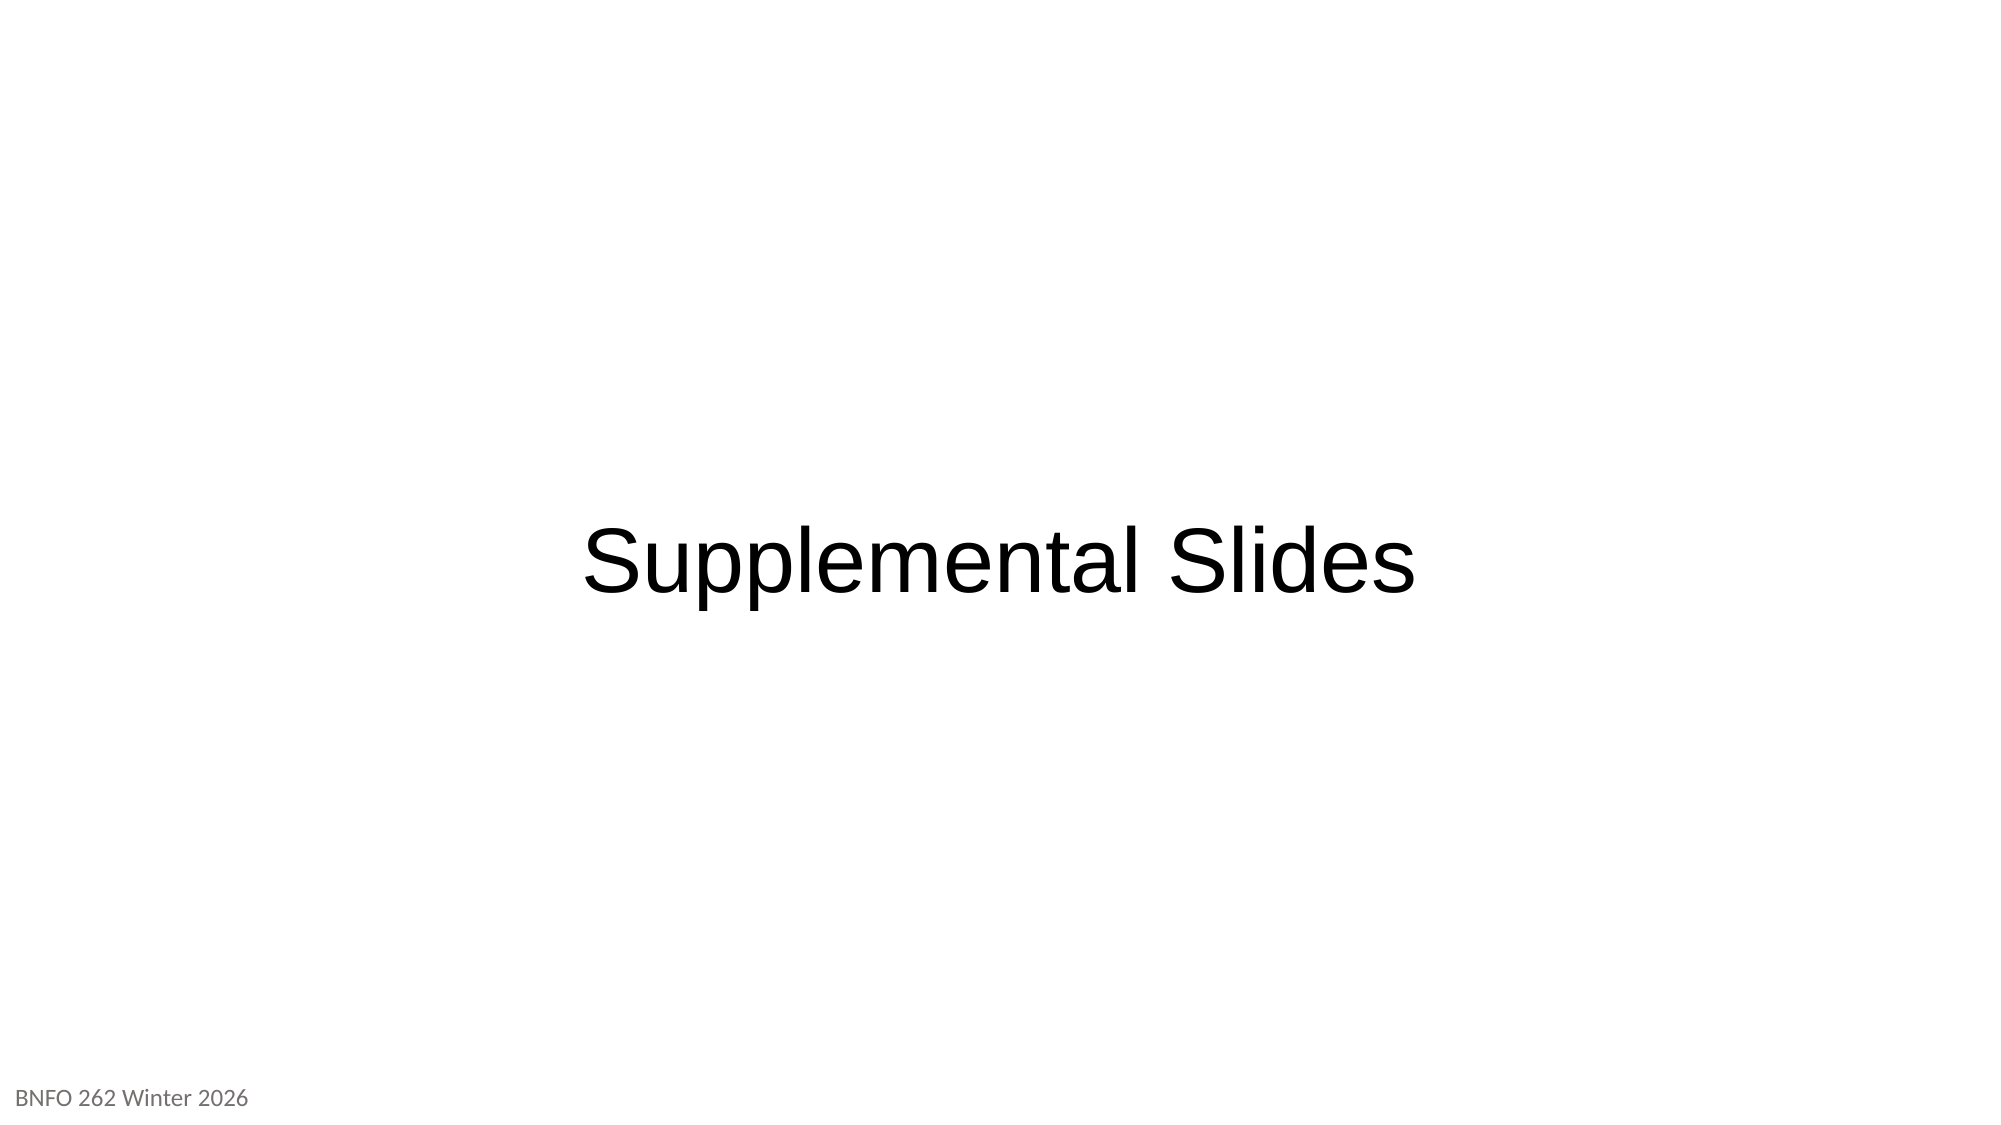

# Supplemental Slides
BNFO 262 Winter 2026​